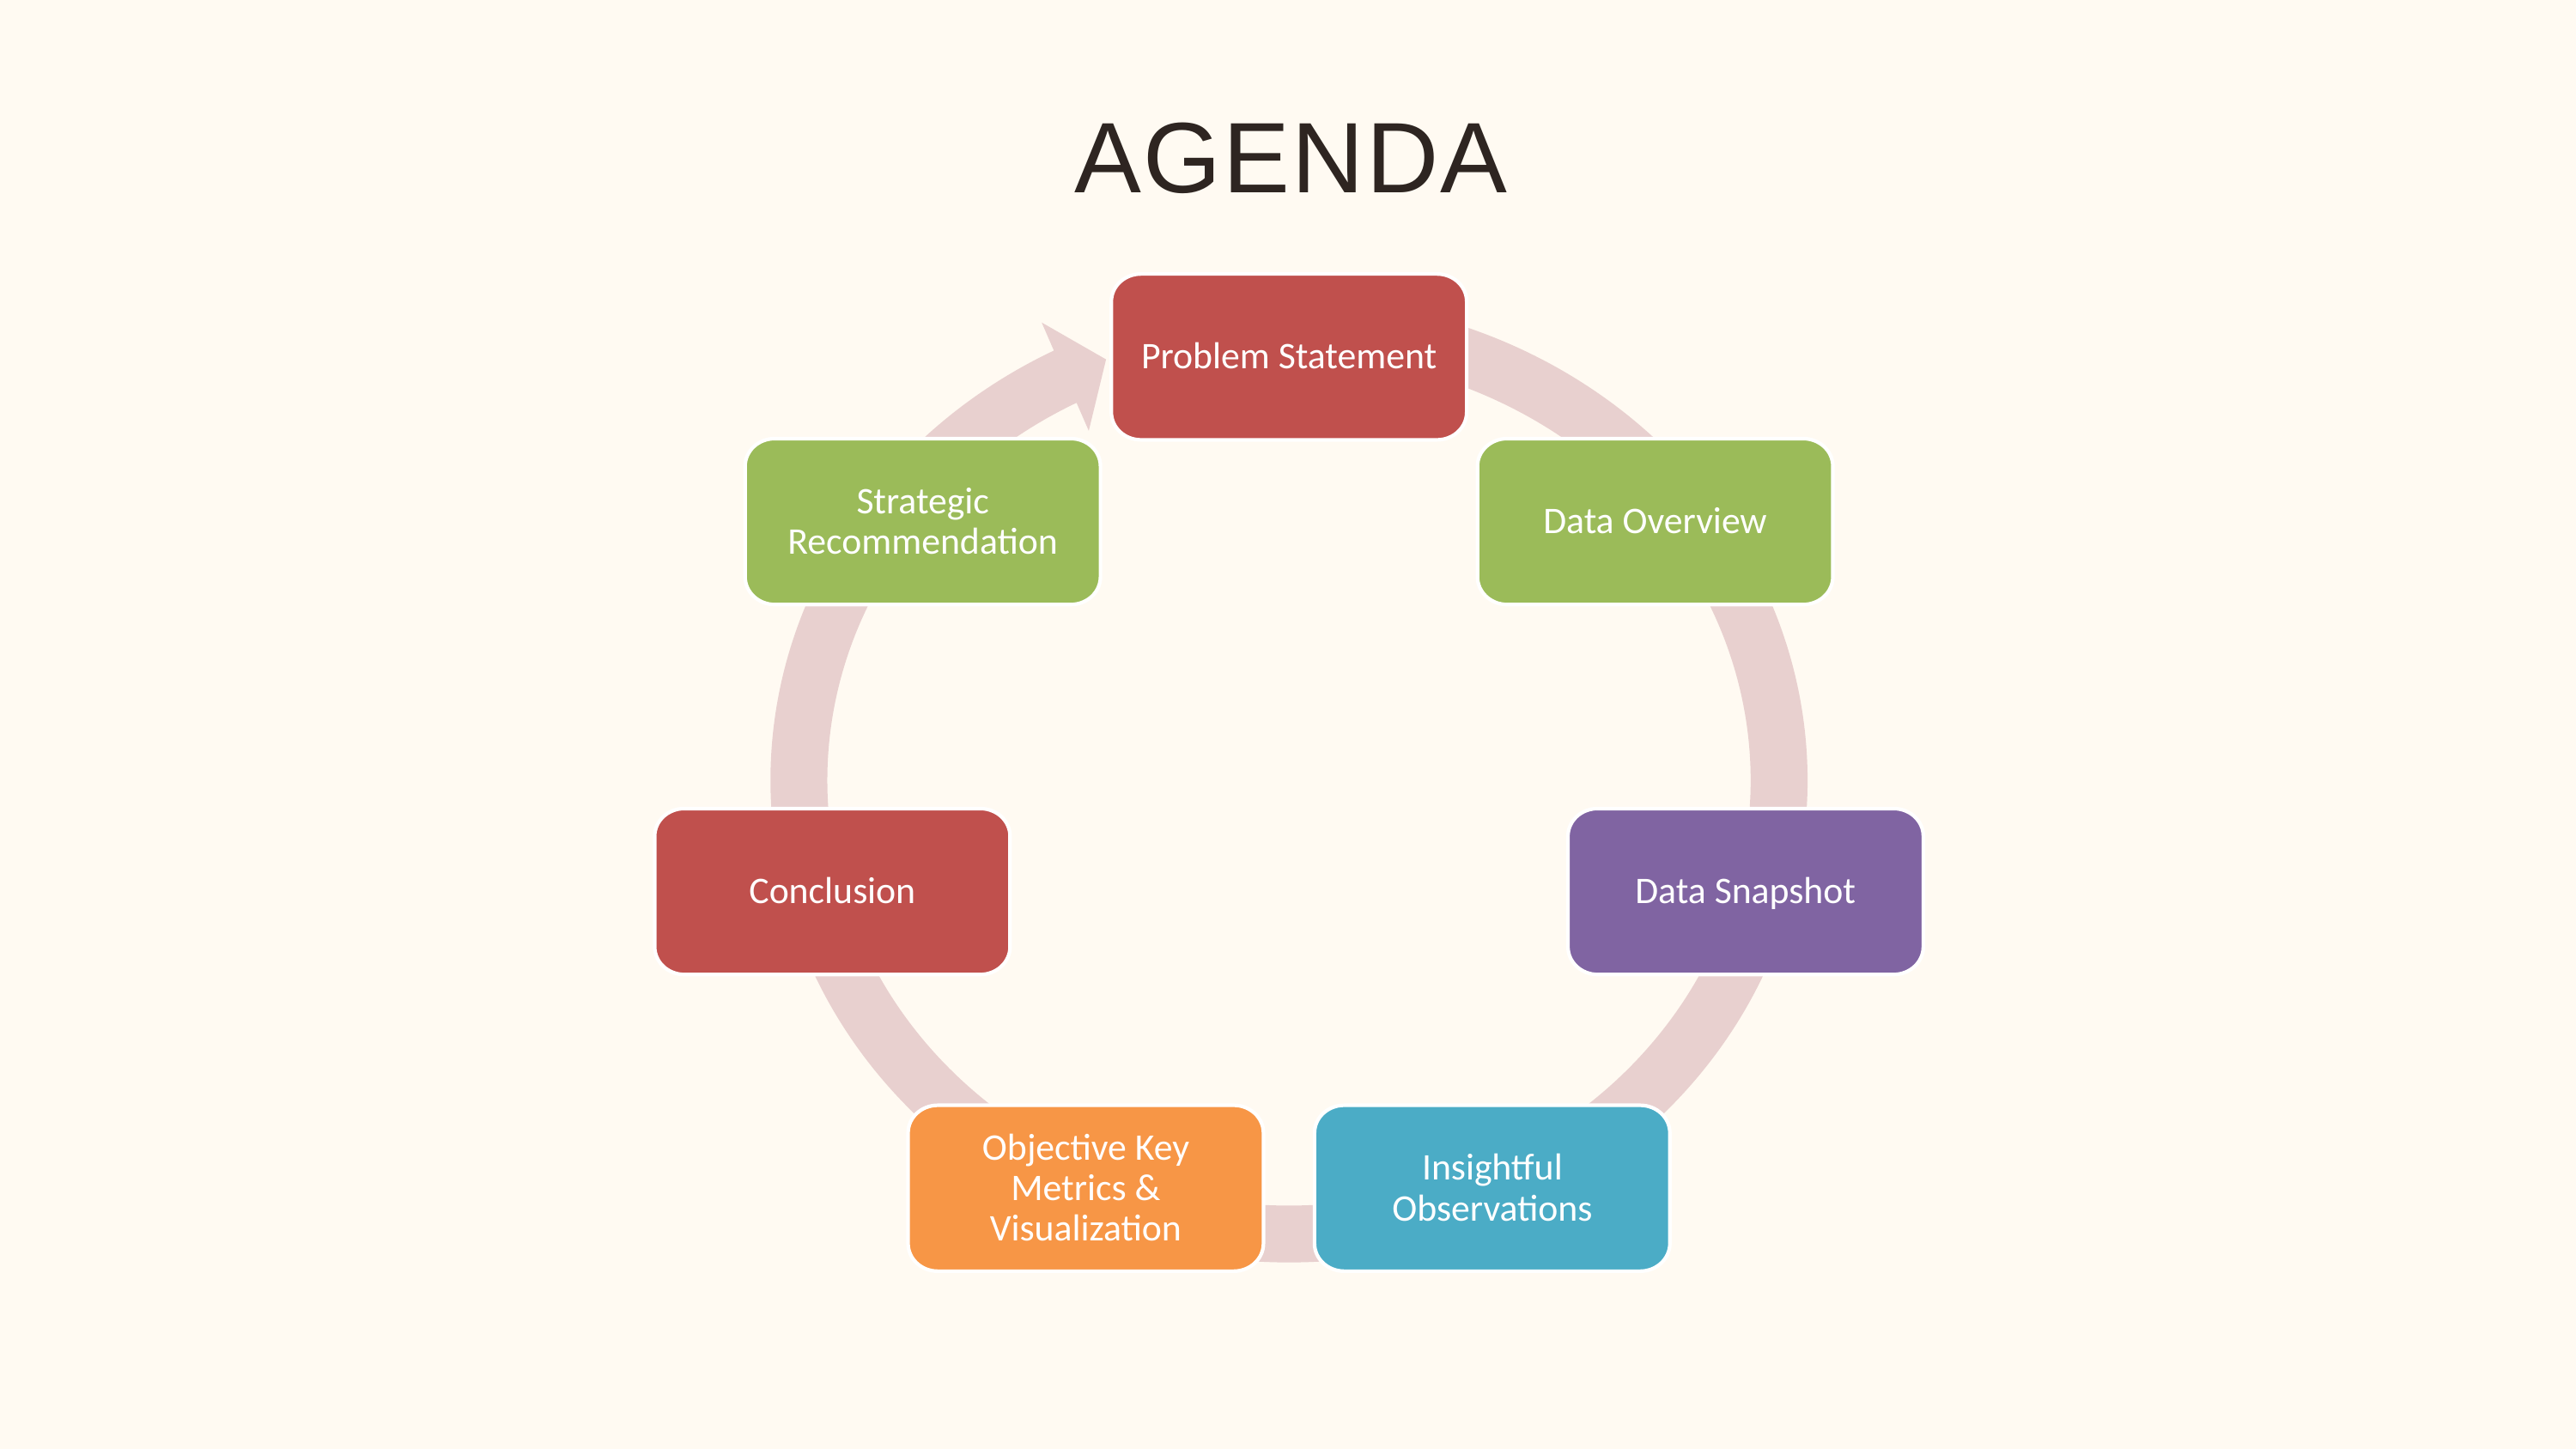

AGENDA

Problem Statement
Strategic Recommendation
Data Overview
Conclusion
Data Snapshot
Objective Key Metrics & Visualization
Insightful Observations